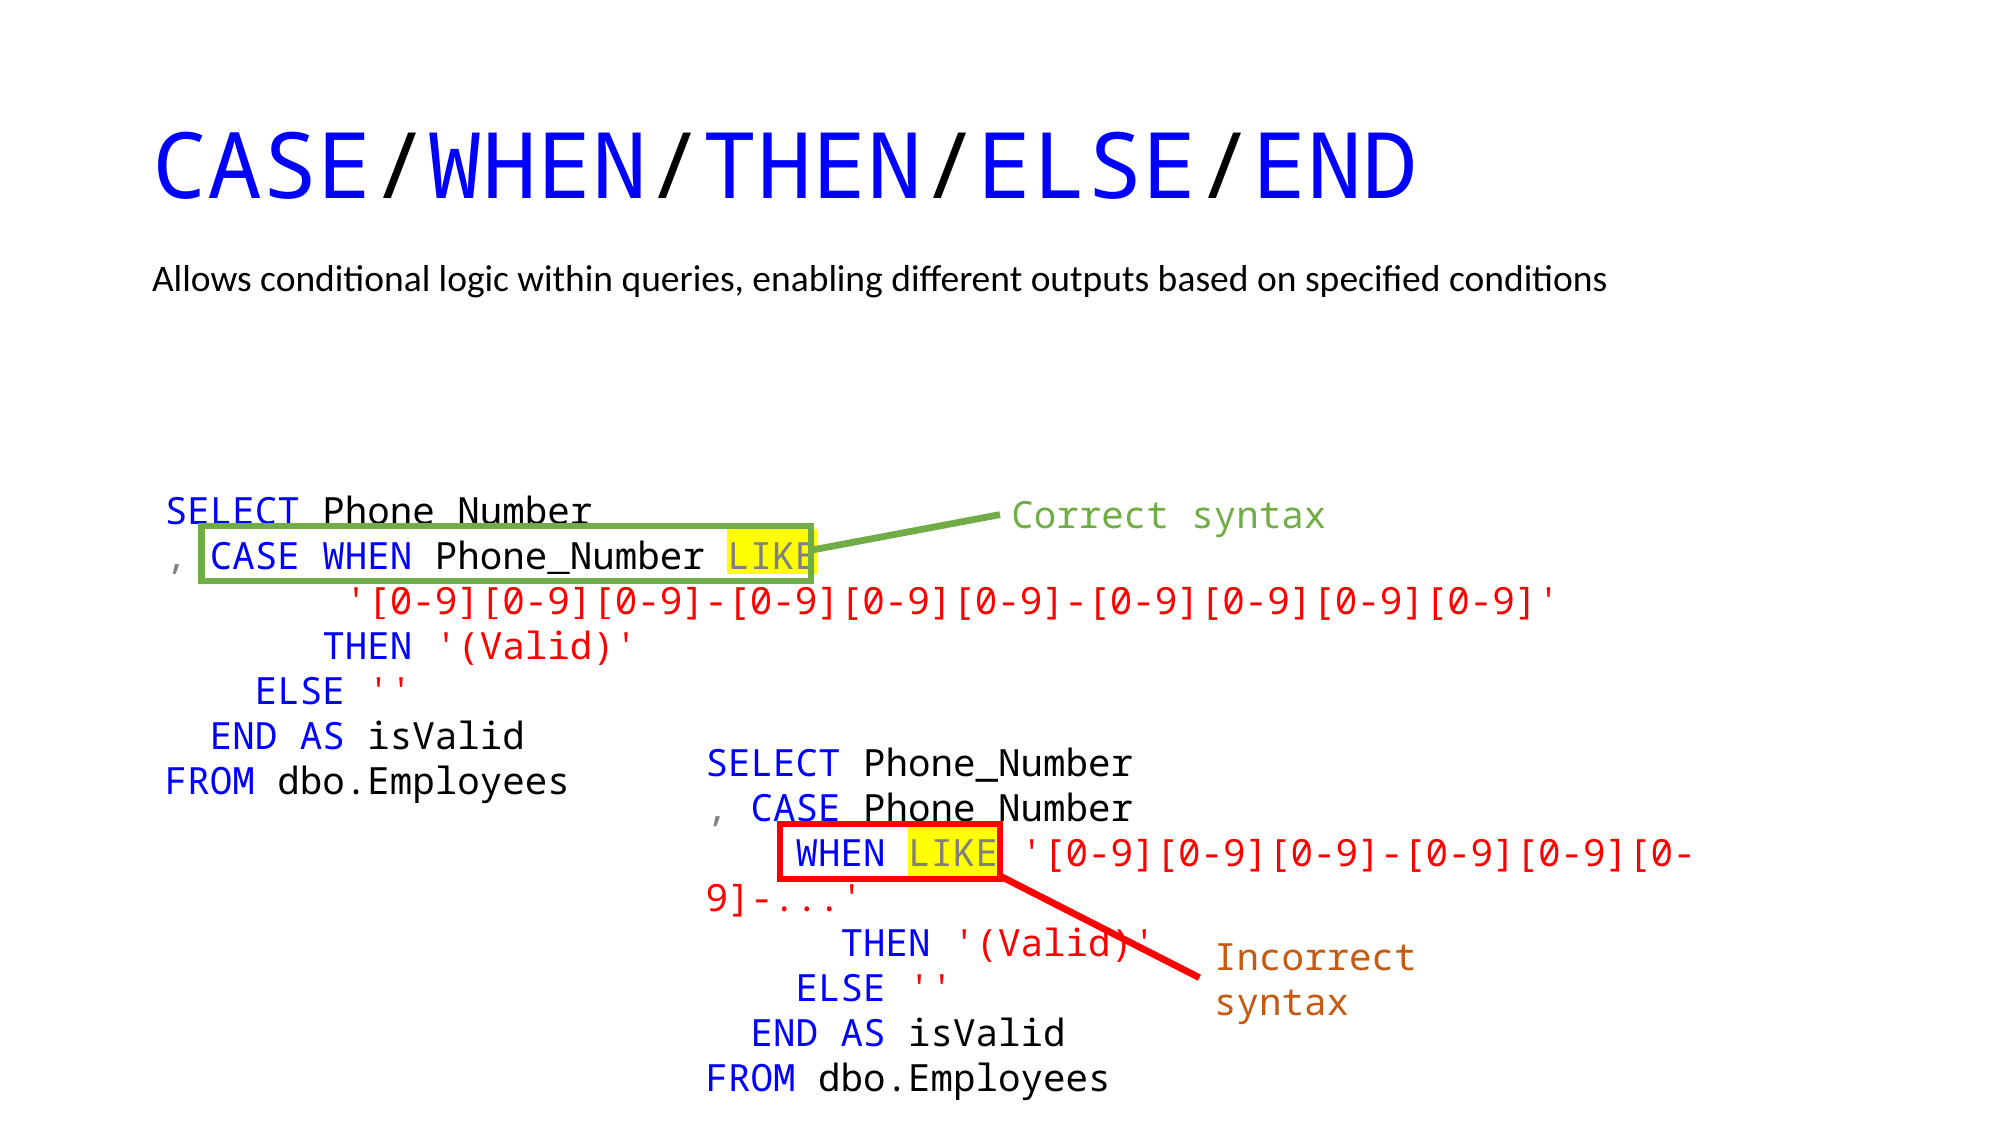

# CASE/WHEN/THEN/ELSE/END
Allows conditional logic within queries, enabling different outputs based on specified conditions
SELECT Phone_Number
, CASE WHEN Phone_Number LIKE
        '[0-9][0-9][0-9]-[0-9][0-9][0-9]-[0-9][0-9][0-9][0-9]'
       THEN '(Valid)'
    ELSE ''
  END AS isValid
FROM dbo.Employees
Correct syntax

SELECT Phone_Number
, CASE Phone_Number
    WHEN LIKE '[0-9][0-9][0-9]-[0-9][0-9][0-9]-...'
      THEN '(Valid)'
    ELSE ''
  END AS isValid
FROM dbo.Employees

Incorrect syntax